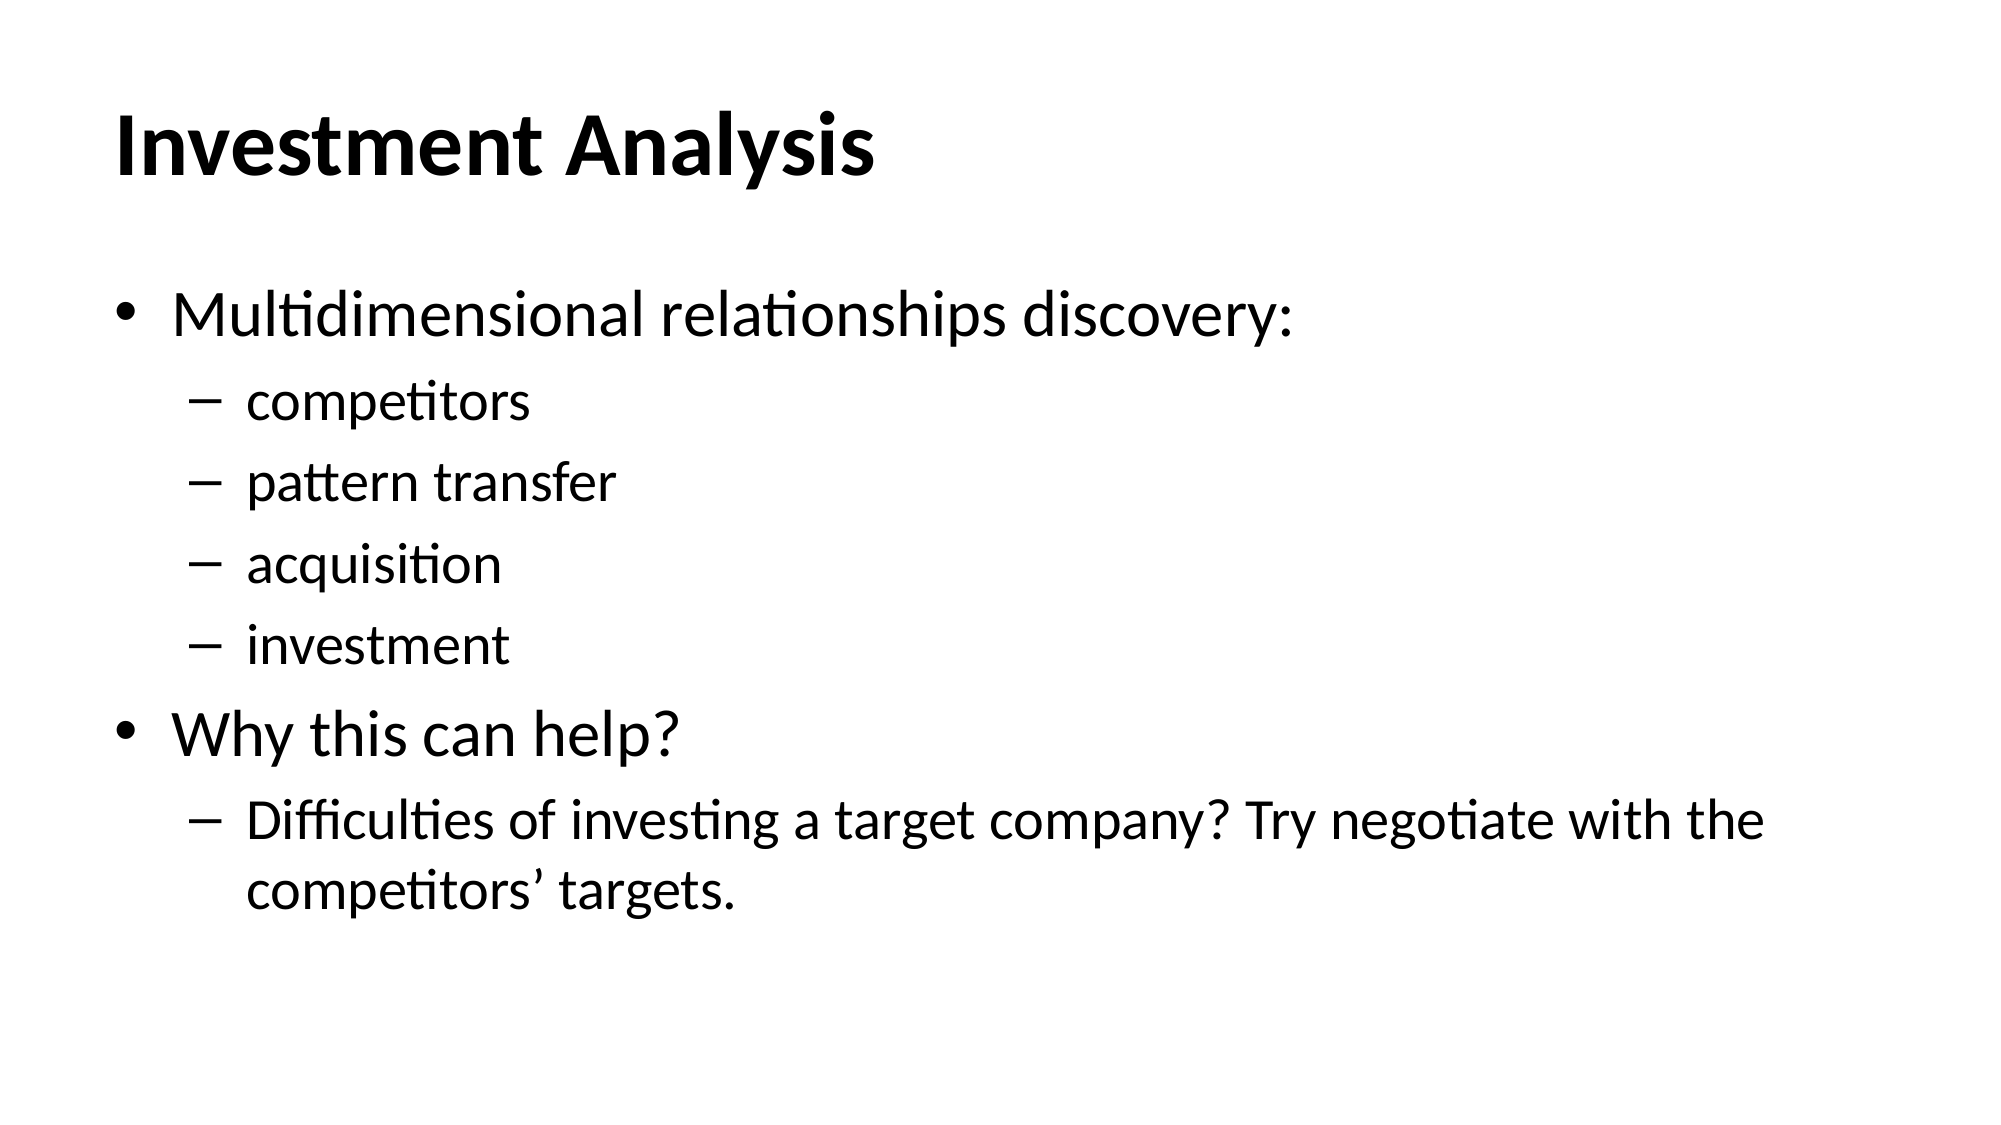

# Investment Analysis
Multidimensional relationships discovery:
competitors
pattern transfer
acquisition
investment
Why this can help?
Difficulties of investing a target company? Try negotiate with the competitors’ targets.